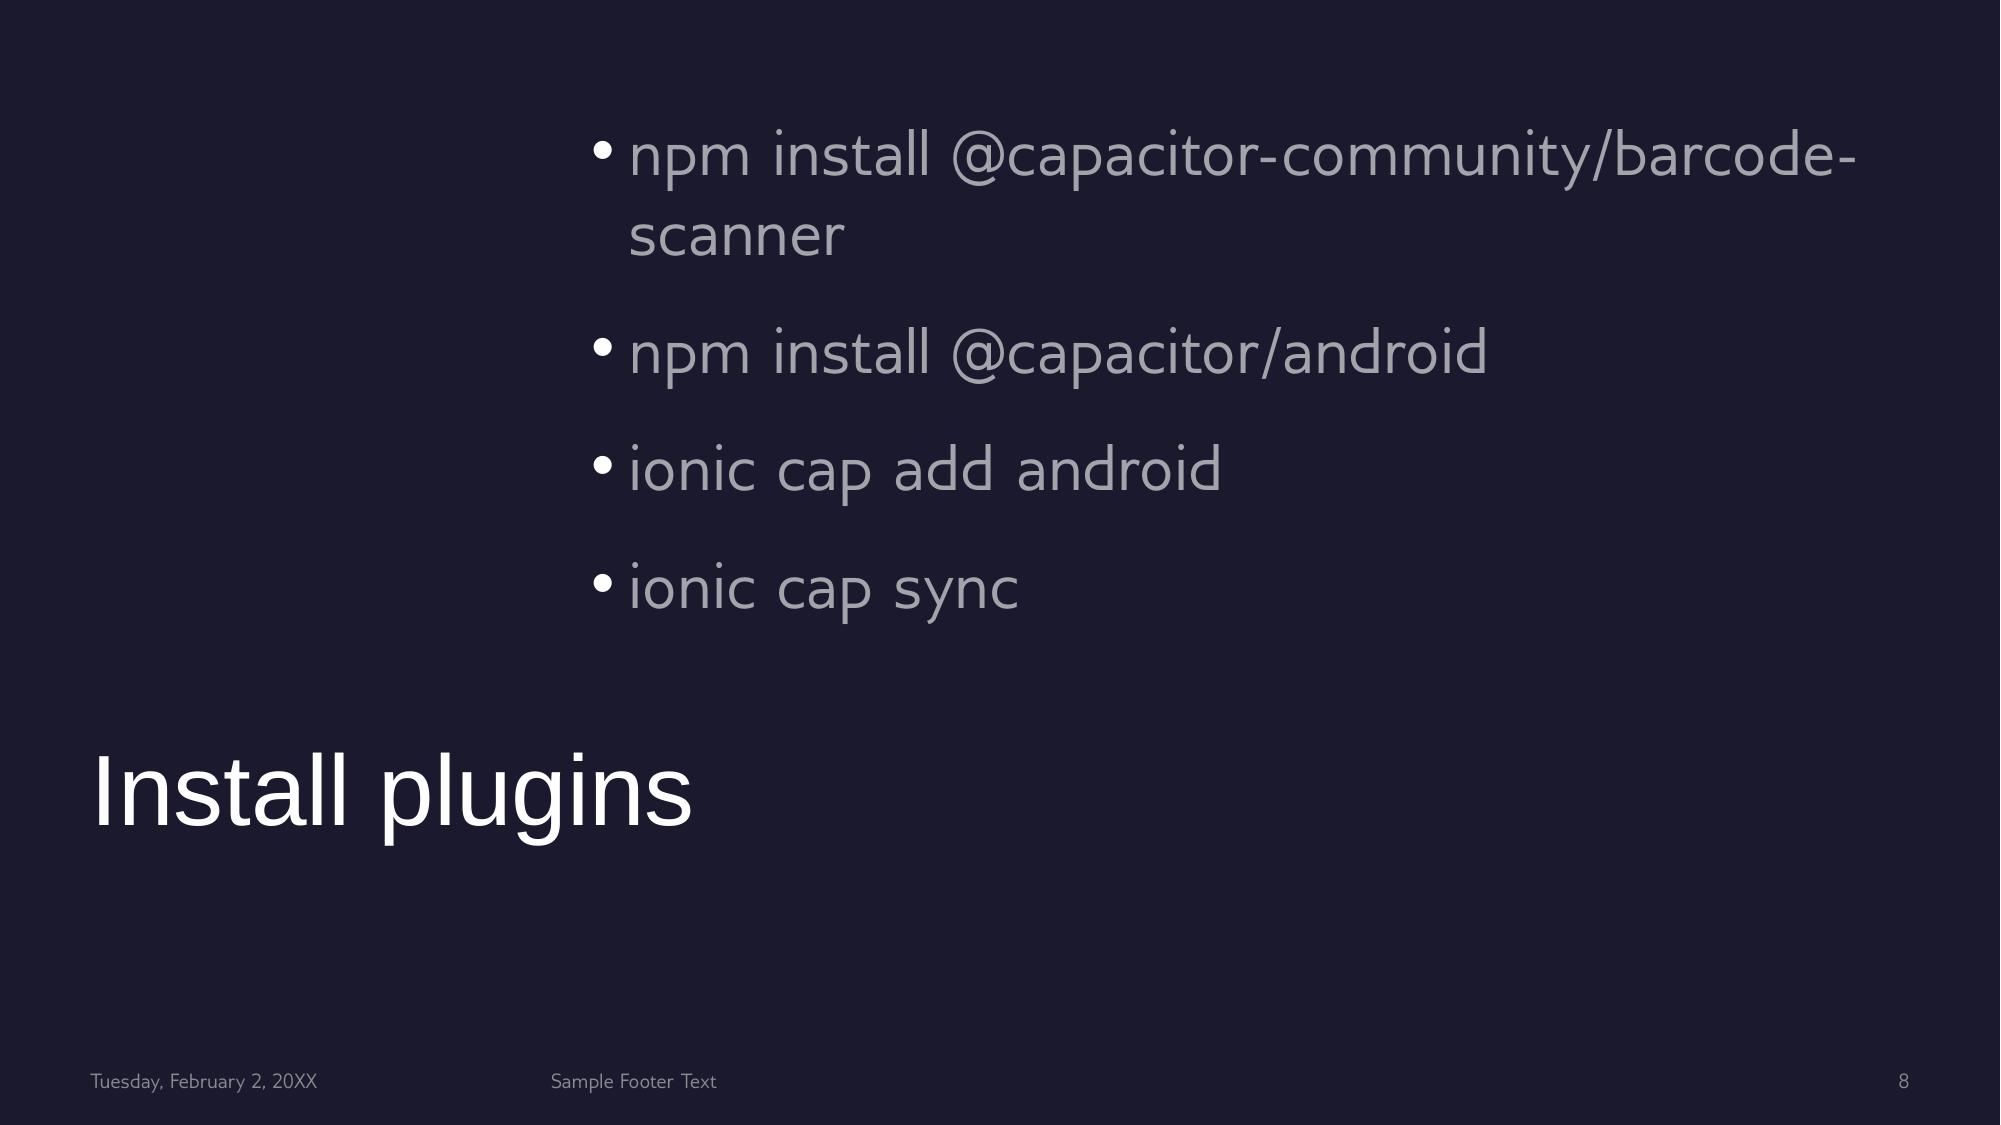

npm install @capacitor-community/barcode-scanner
npm install @capacitor/android
ionic cap add android
ionic cap sync
# Install plugins
Tuesday, February 2, 20XX
Sample Footer Text
8